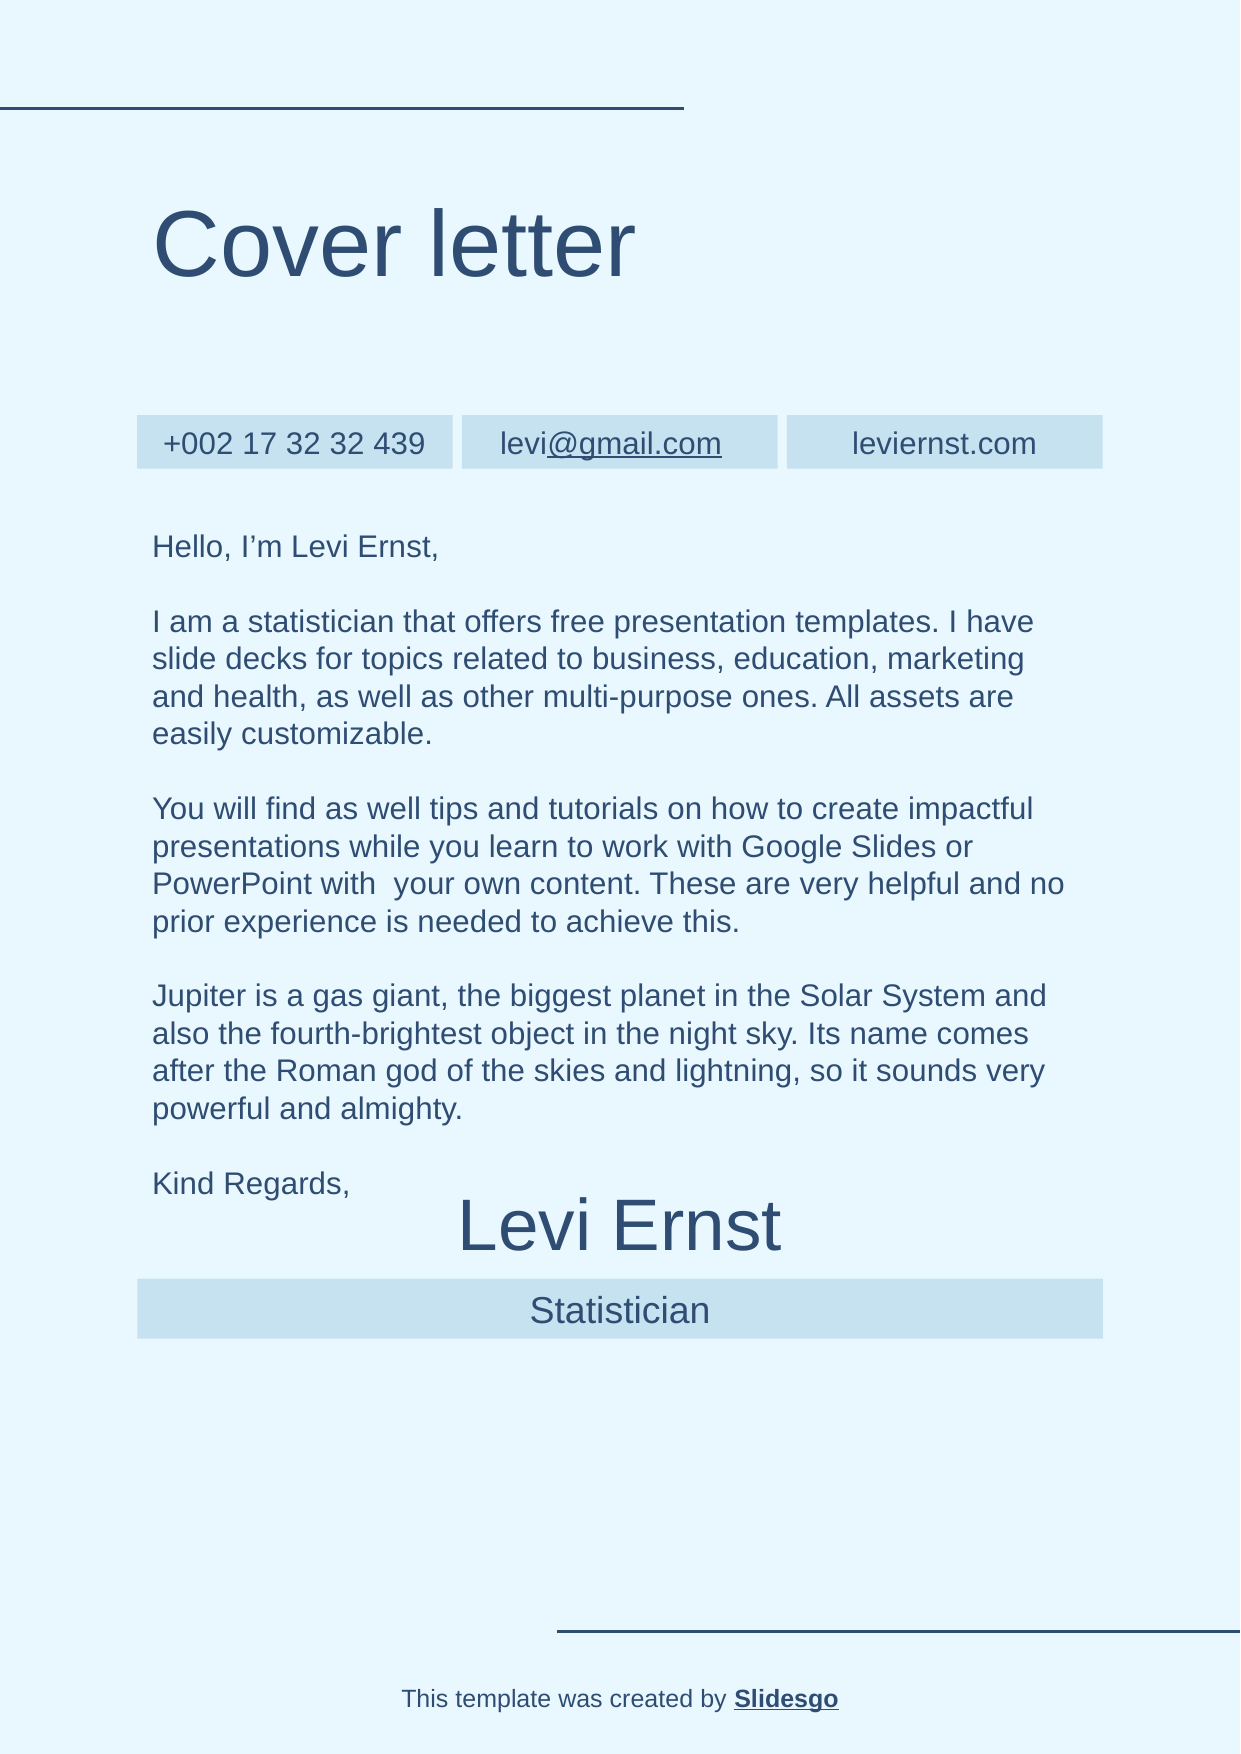

# Cover letter
+002 17 32 32 439
levi@gmail.com
leviernst.com
Hello, I’m Levi Ernst,

I am a statistician that offers free presentation templates. I have slide decks for topics related to business, education, marketing and health, as well as other multi-purpose ones. All assets are easily customizable.

You will find as well tips and tutorials on how to create impactful presentations while you learn to work with Google Slides or PowerPoint with  your own content. These are very helpful and no prior experience is needed to achieve this.

Jupiter is a gas giant, the biggest planet in the Solar System and also the fourth-brightest object in the night sky. Its name comes after the Roman god of the skies and lightning, so it sounds very powerful and almighty.

Kind Regards,
Levi Ernst
Statistician